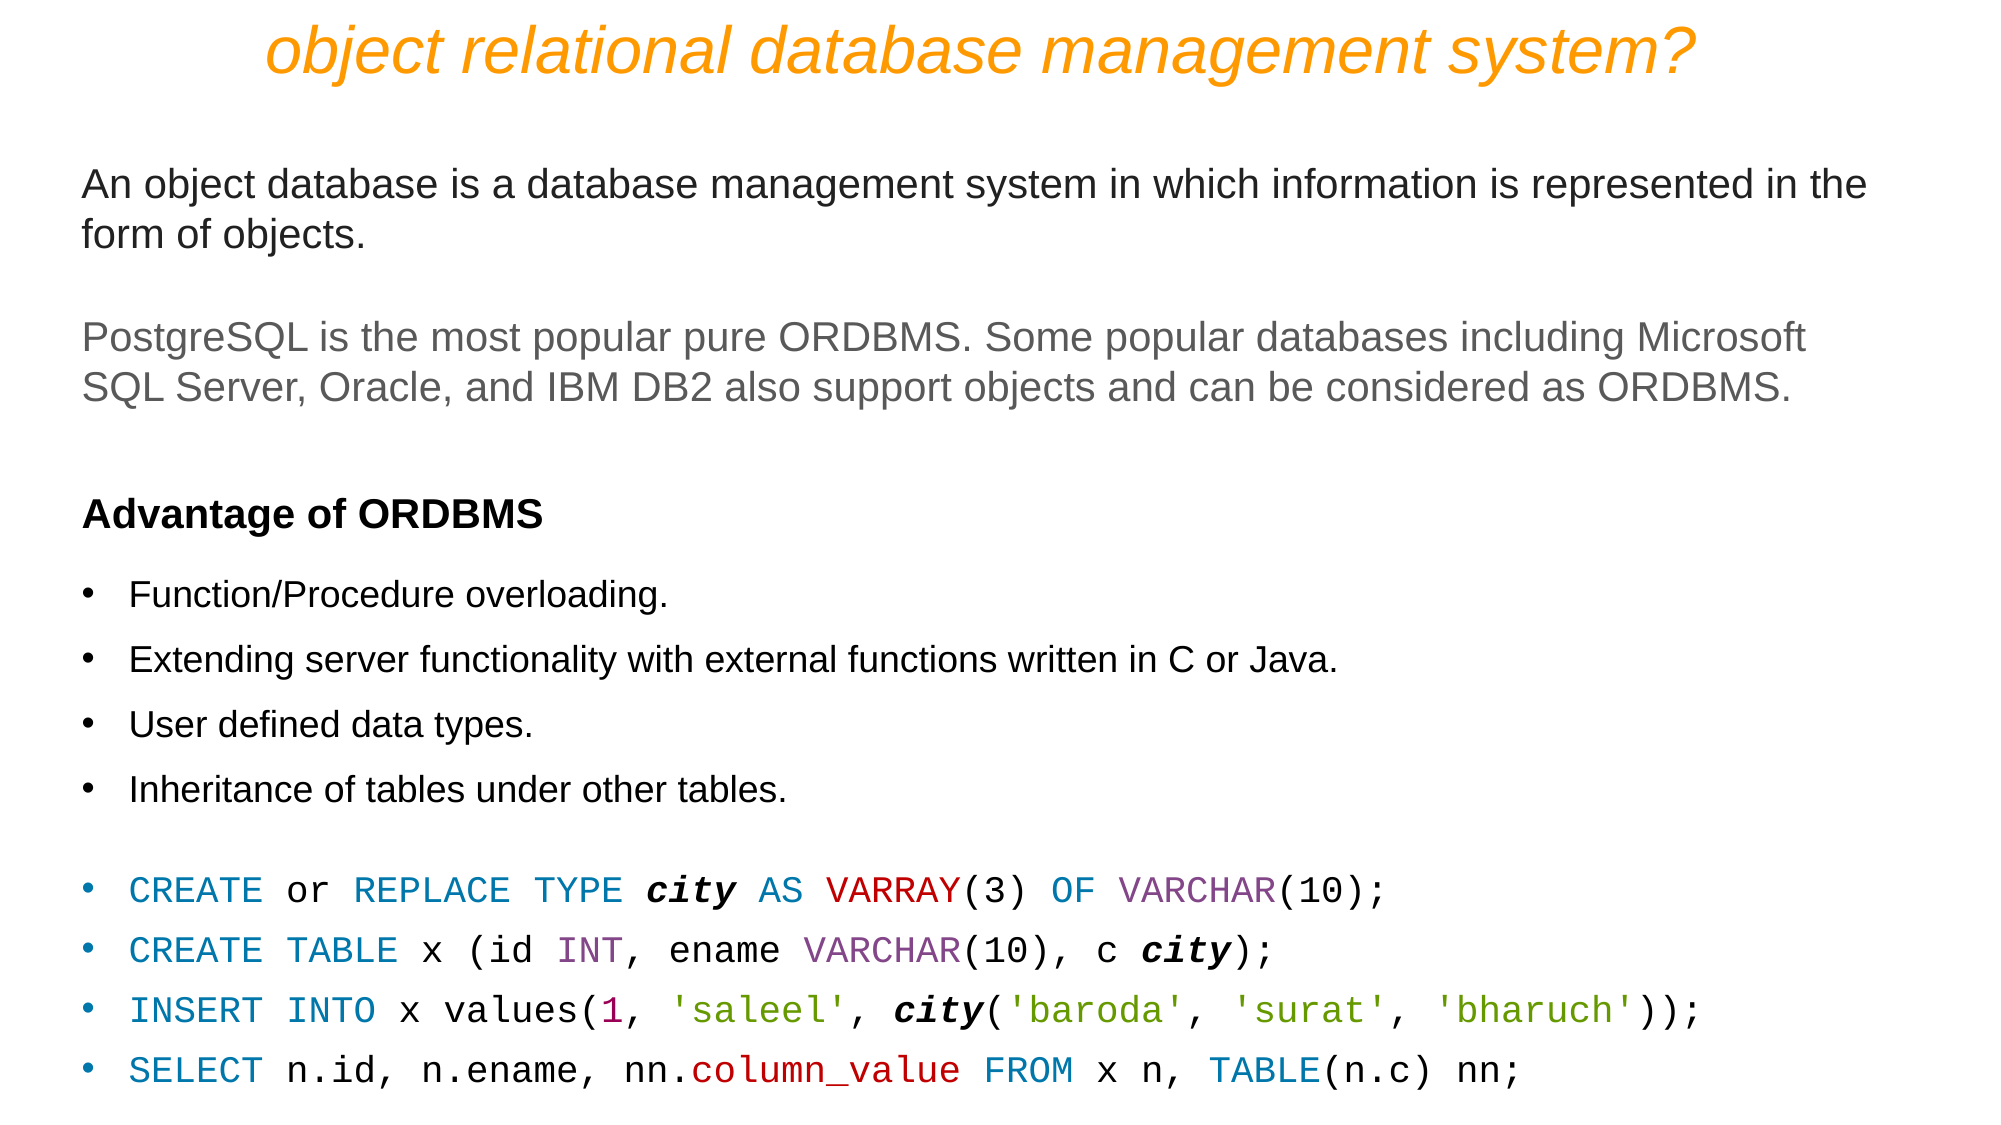

object relational database management system?
An object database is a database management system in which information is represented in the form of objects.
PostgreSQL is the most popular pure ORDBMS. Some popular databases including Microsoft SQL Server, Oracle, and IBM DB2 also support objects and can be considered as ORDBMS.
Advantage of ORDBMS
Function/Procedure overloading.

Extending server functionality with external functions written in C or Java.

User defined data types.

Inheritance of tables under other tables.
CREATE or REPLACE TYPE city AS VARRAY(3) OF VARCHAR(10);

CREATE TABLE x (id INT, ename VARCHAR(10), c city);

INSERT INTO x values(1, 'saleel', city('baroda', 'surat', 'bharuch'));

SELECT n.id, n.ename, nn.column_value FROM x n, TABLE(n.c) nn;